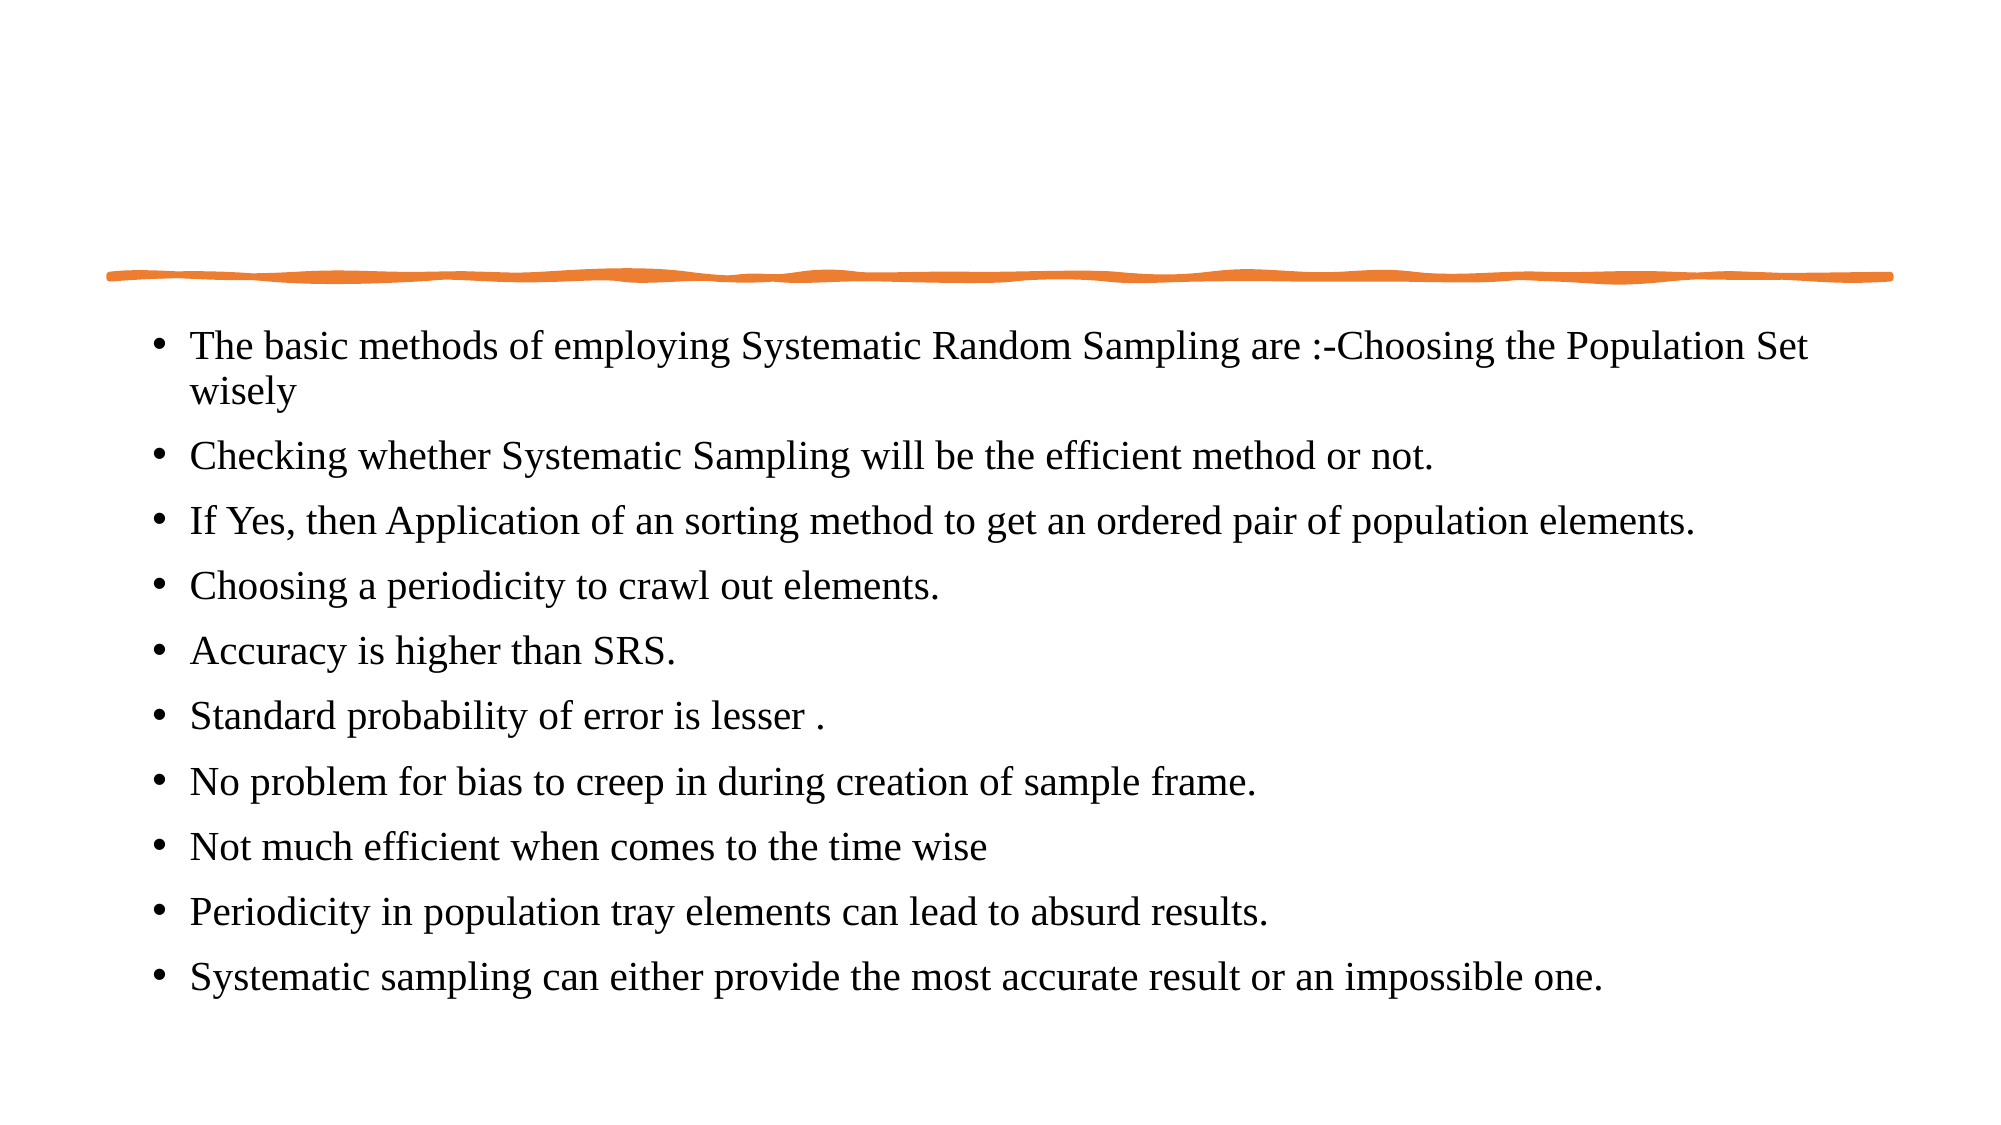

The basic methods of employing Systematic Random Sampling are :-Choosing the Population Set wisely
Checking whether Systematic Sampling will be the efficient method or not.
If Yes, then Application of an sorting method to get an ordered pair of population elements.
Choosing a periodicity to crawl out elements.
Accuracy is higher than SRS.
Standard probability of error is lesser .
No problem for bias to creep in during creation of sample frame.
Not much efficient when comes to the time wise
Periodicity in population tray elements can lead to absurd results.
Systematic sampling can either provide the most accurate result or an impossible one.